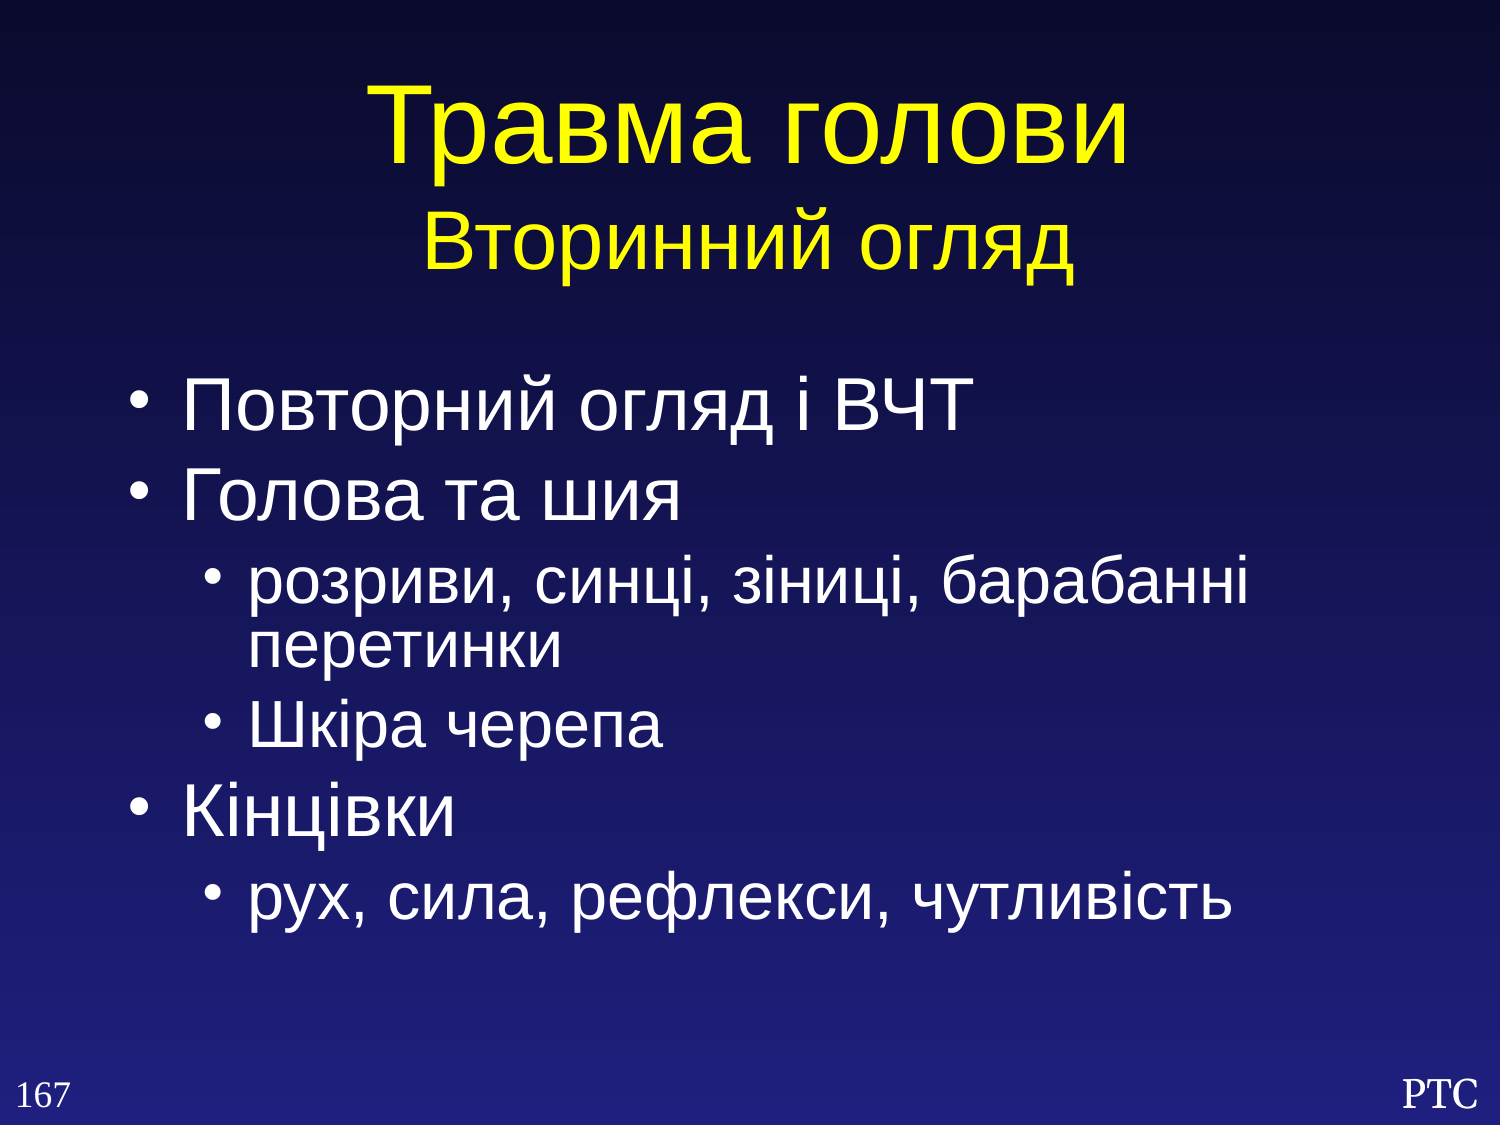

Травма голови
Вторинний огляд
Повторний огляд і ВЧТ
Голова та шия
розриви, синці, зіниці, барабанні перетинки
Шкіра черепа
Кінцівки
рух, сила, рефлекси, чутливість
167